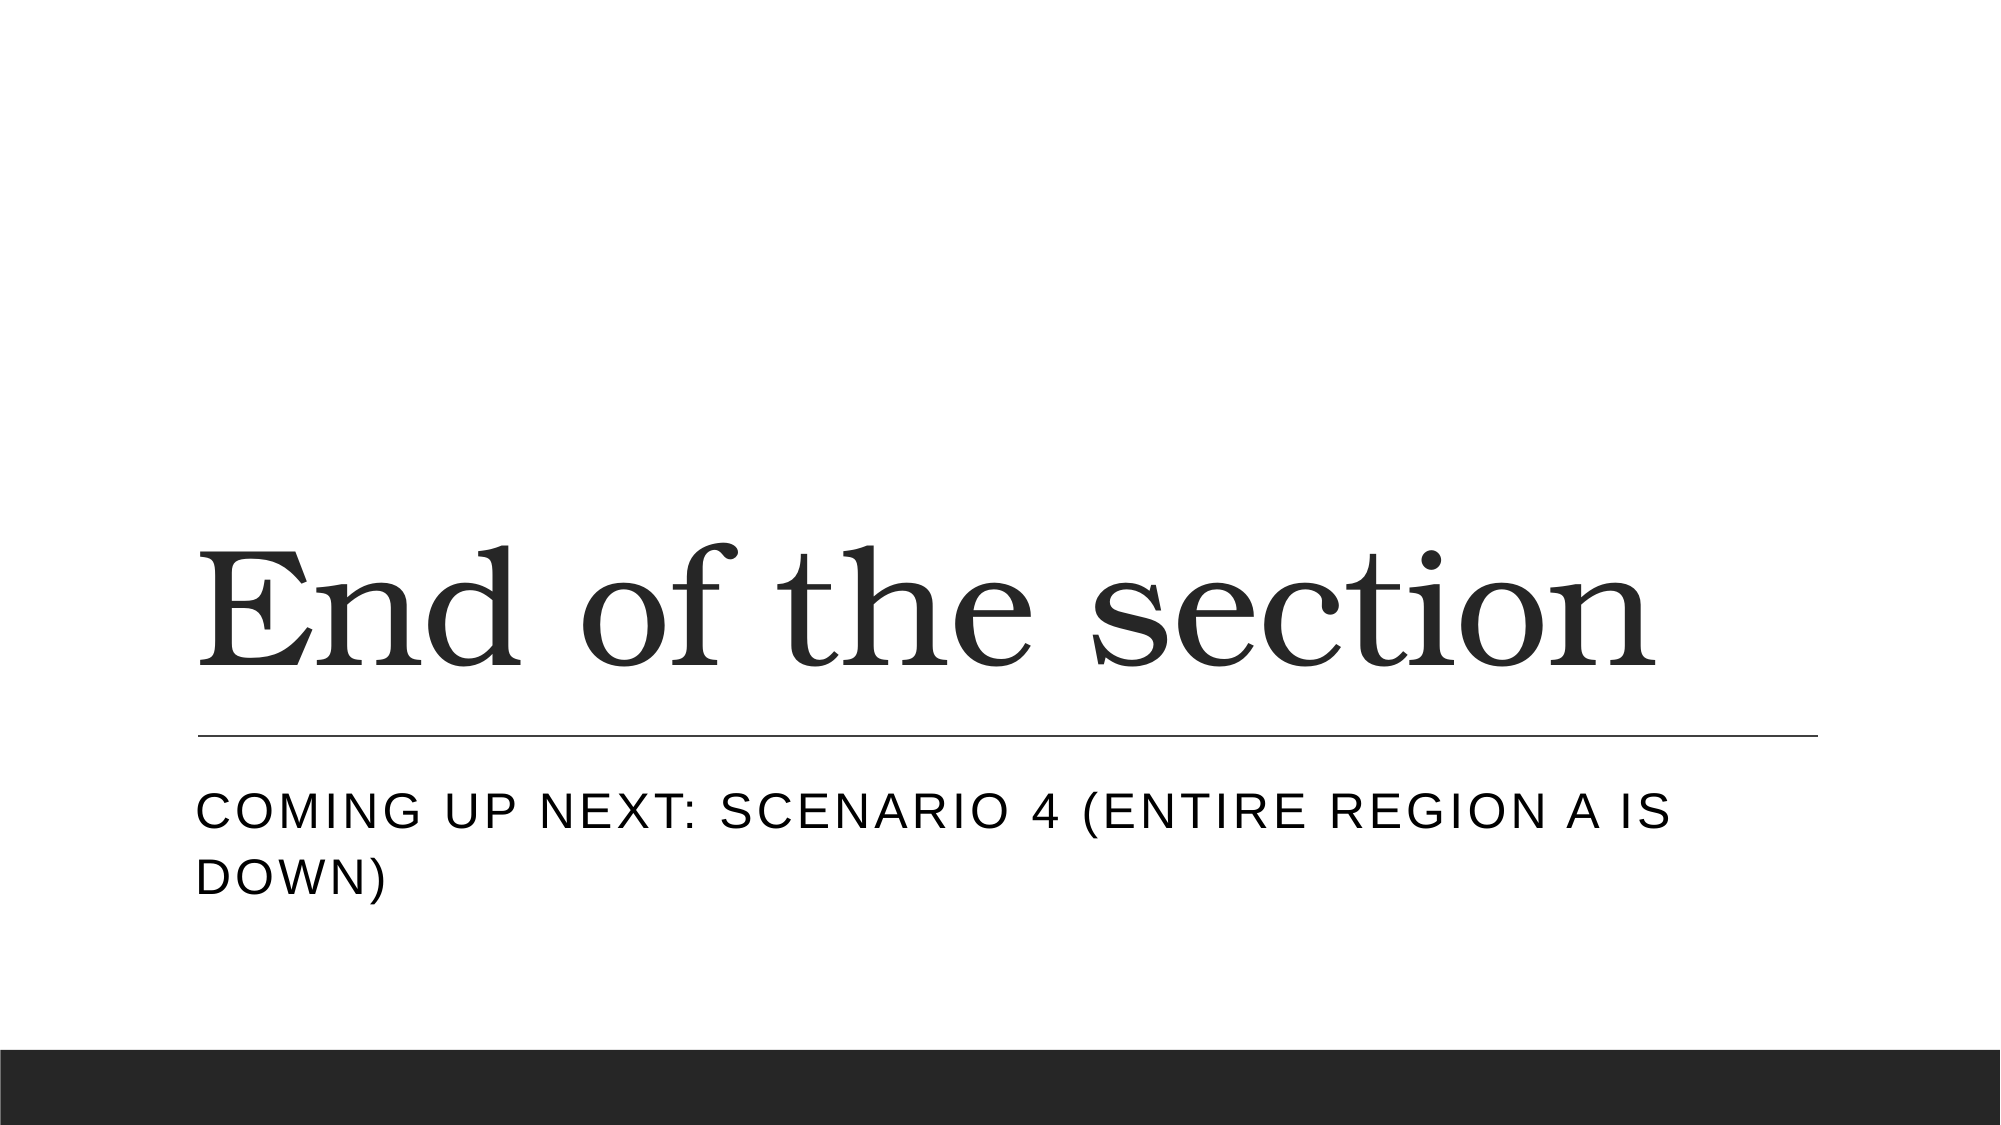

# End of the section
Coming up next: scenario 4 (entire region A is down)